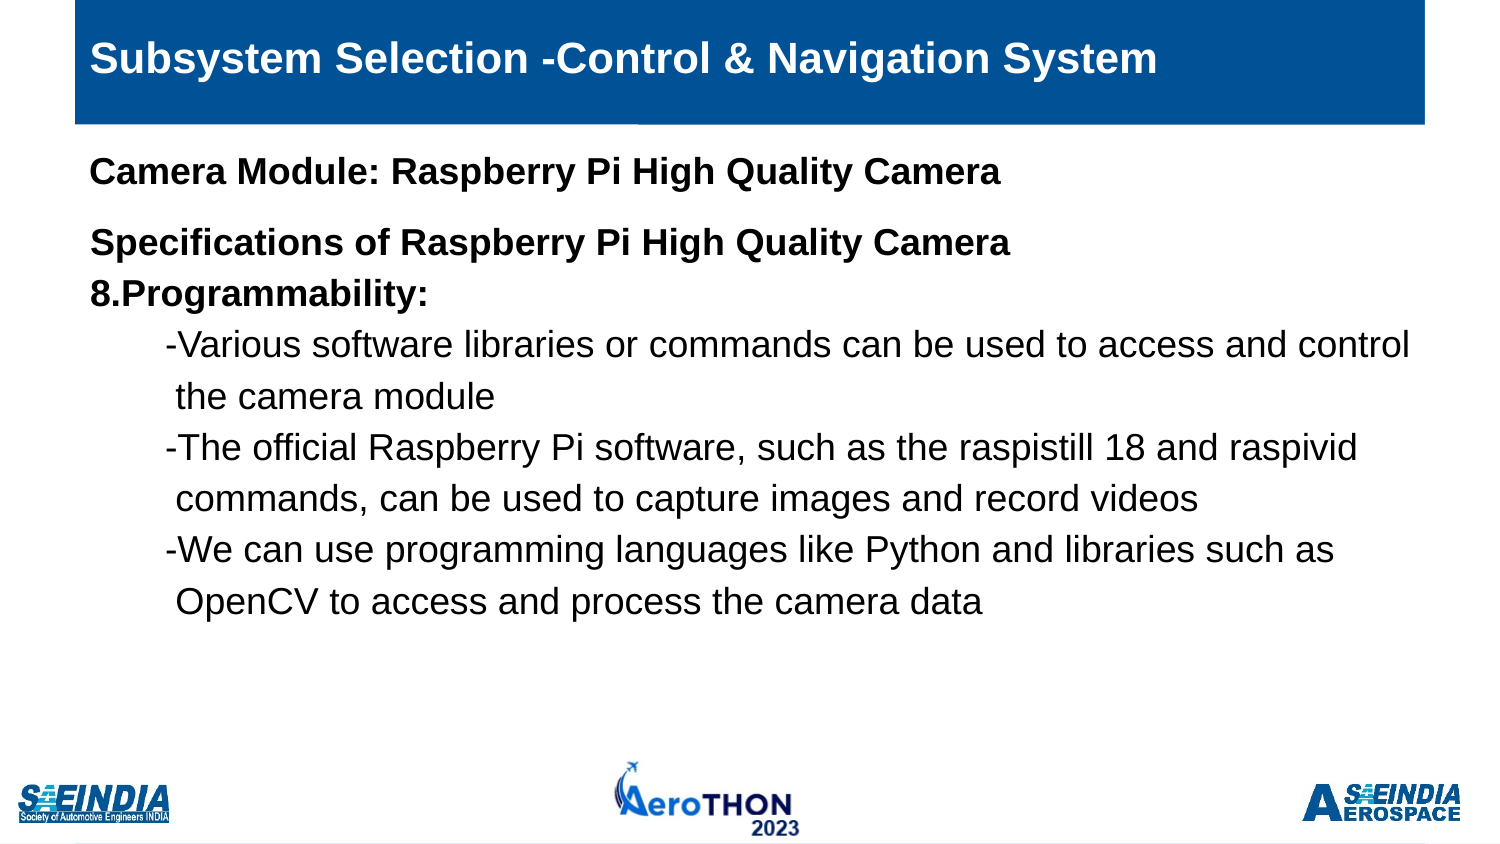

# Subsystem Selection -Control & Navigation System
Camera Module: Raspberry Pi High Quality Camera
Specifications of Raspberry Pi High Quality Camera
8.Programmability:
-Various software libraries or commands can be used to access and control
 the camera module
-The official Raspberry Pi software, such as the raspistill 18 and raspivid
 commands, can be used to capture images and record videos
-We can use programming languages like Python and libraries such as
 OpenCV to access and process the camera data